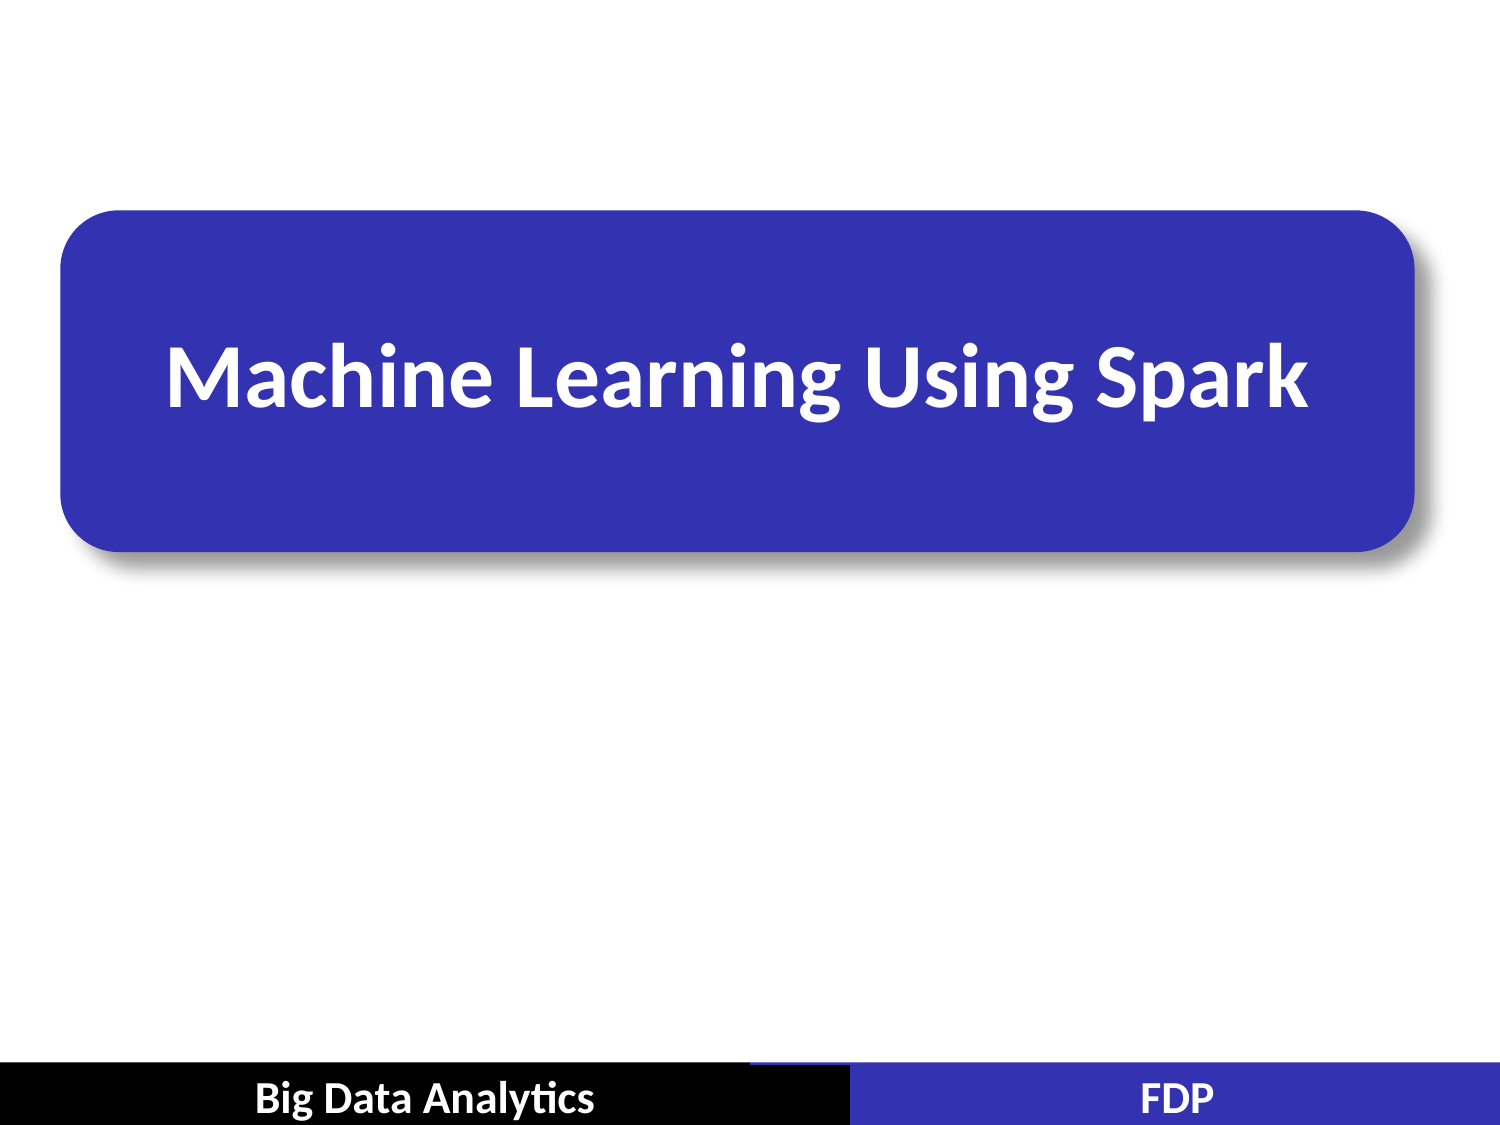

# Machine Learning Using Spark
Big Data Analytics
FDP